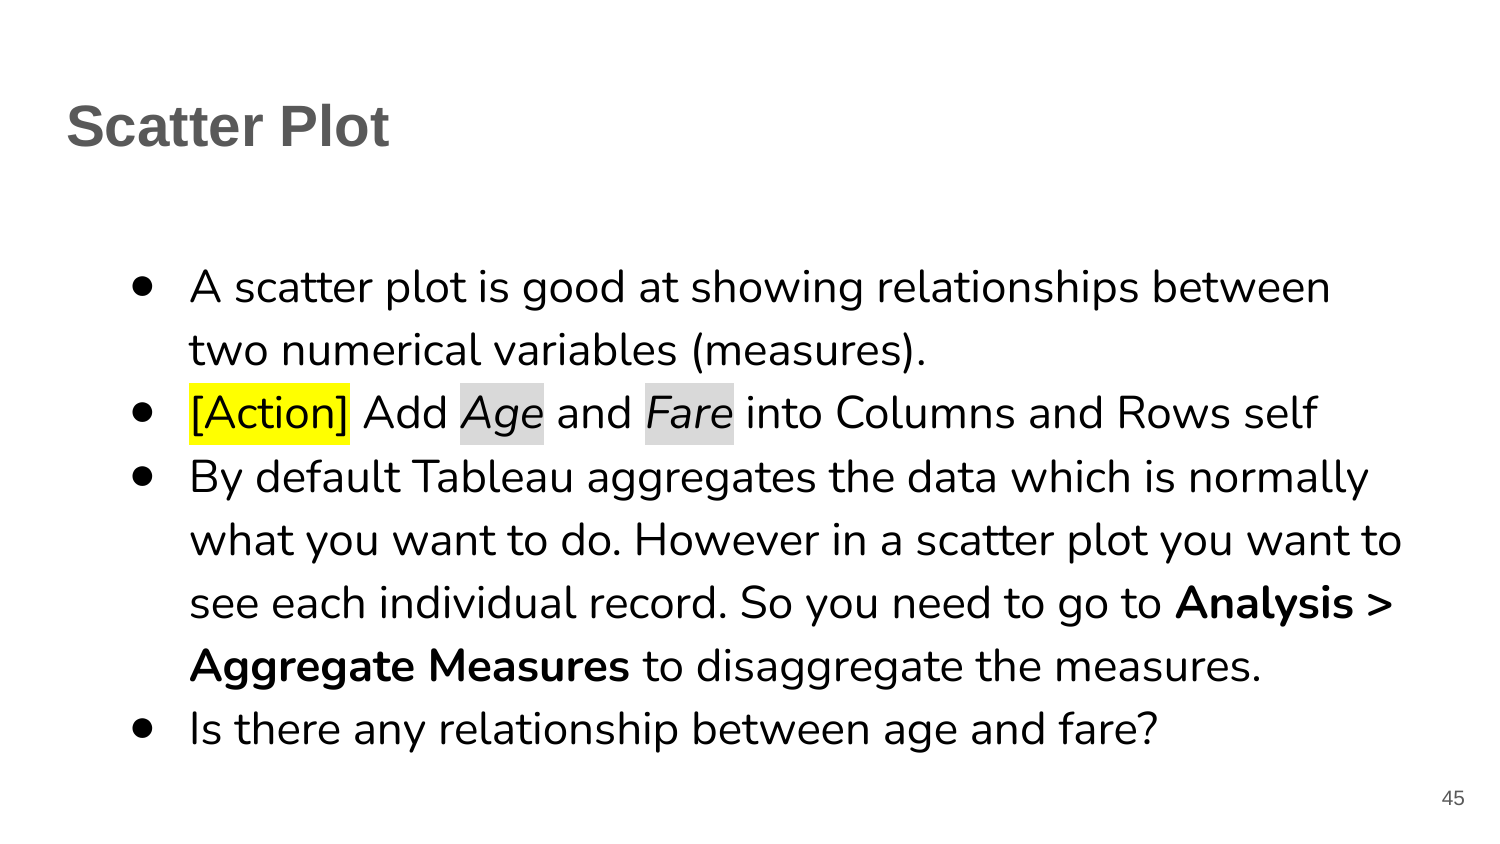

# Scatter Plot
A scatter plot is good at showing relationships between two numerical variables (measures).
[Action] Add Age and Fare into Columns and Rows self
By default Tableau aggregates the data which is normally what you want to do. However in a scatter plot you want to see each individual record. So you need to go to Analysis > Aggregate Measures to disaggregate the measures.
Is there any relationship between age and fare?
45